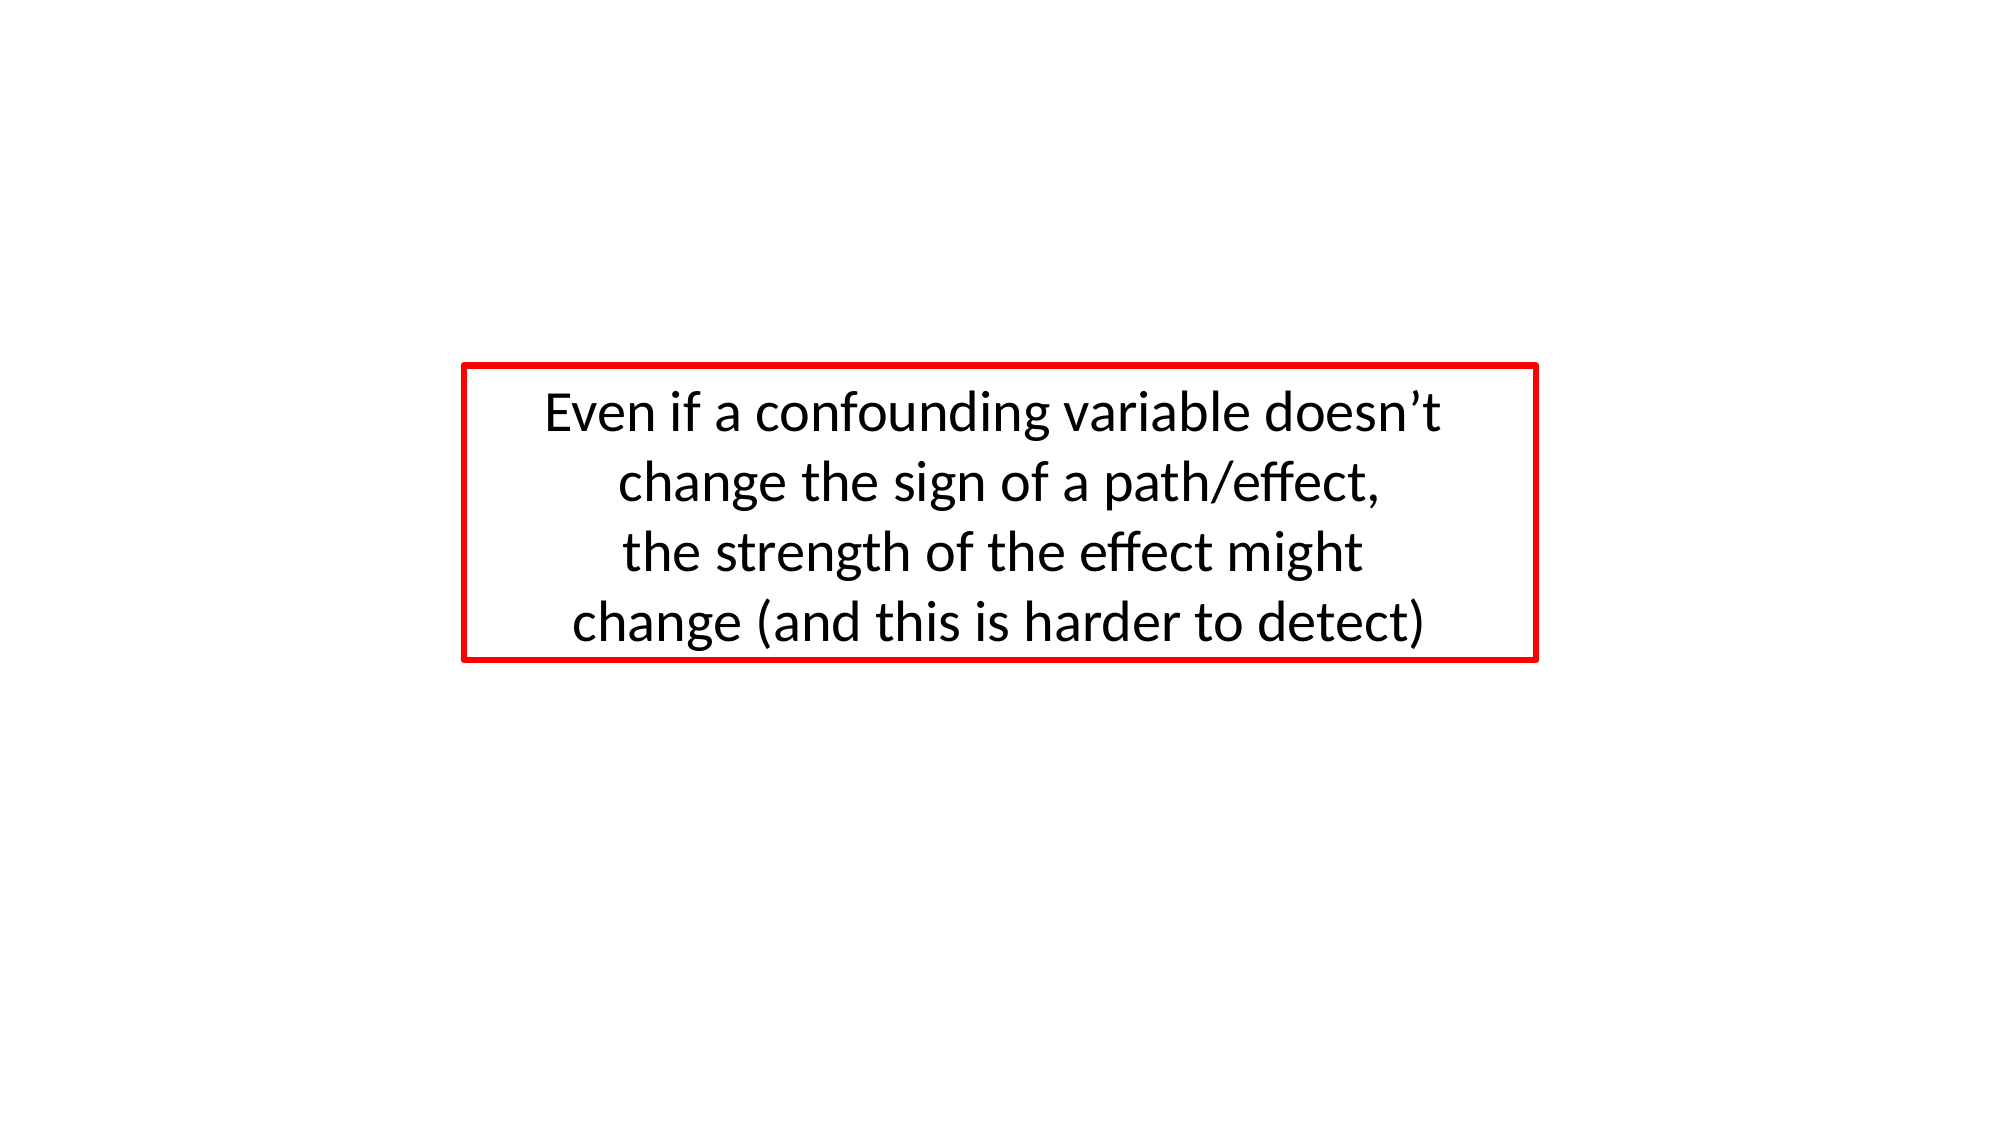

Even if a confounding variable doesn’t
change the sign of a path/effect,
the strength of the effect might
change (and this is harder to detect)